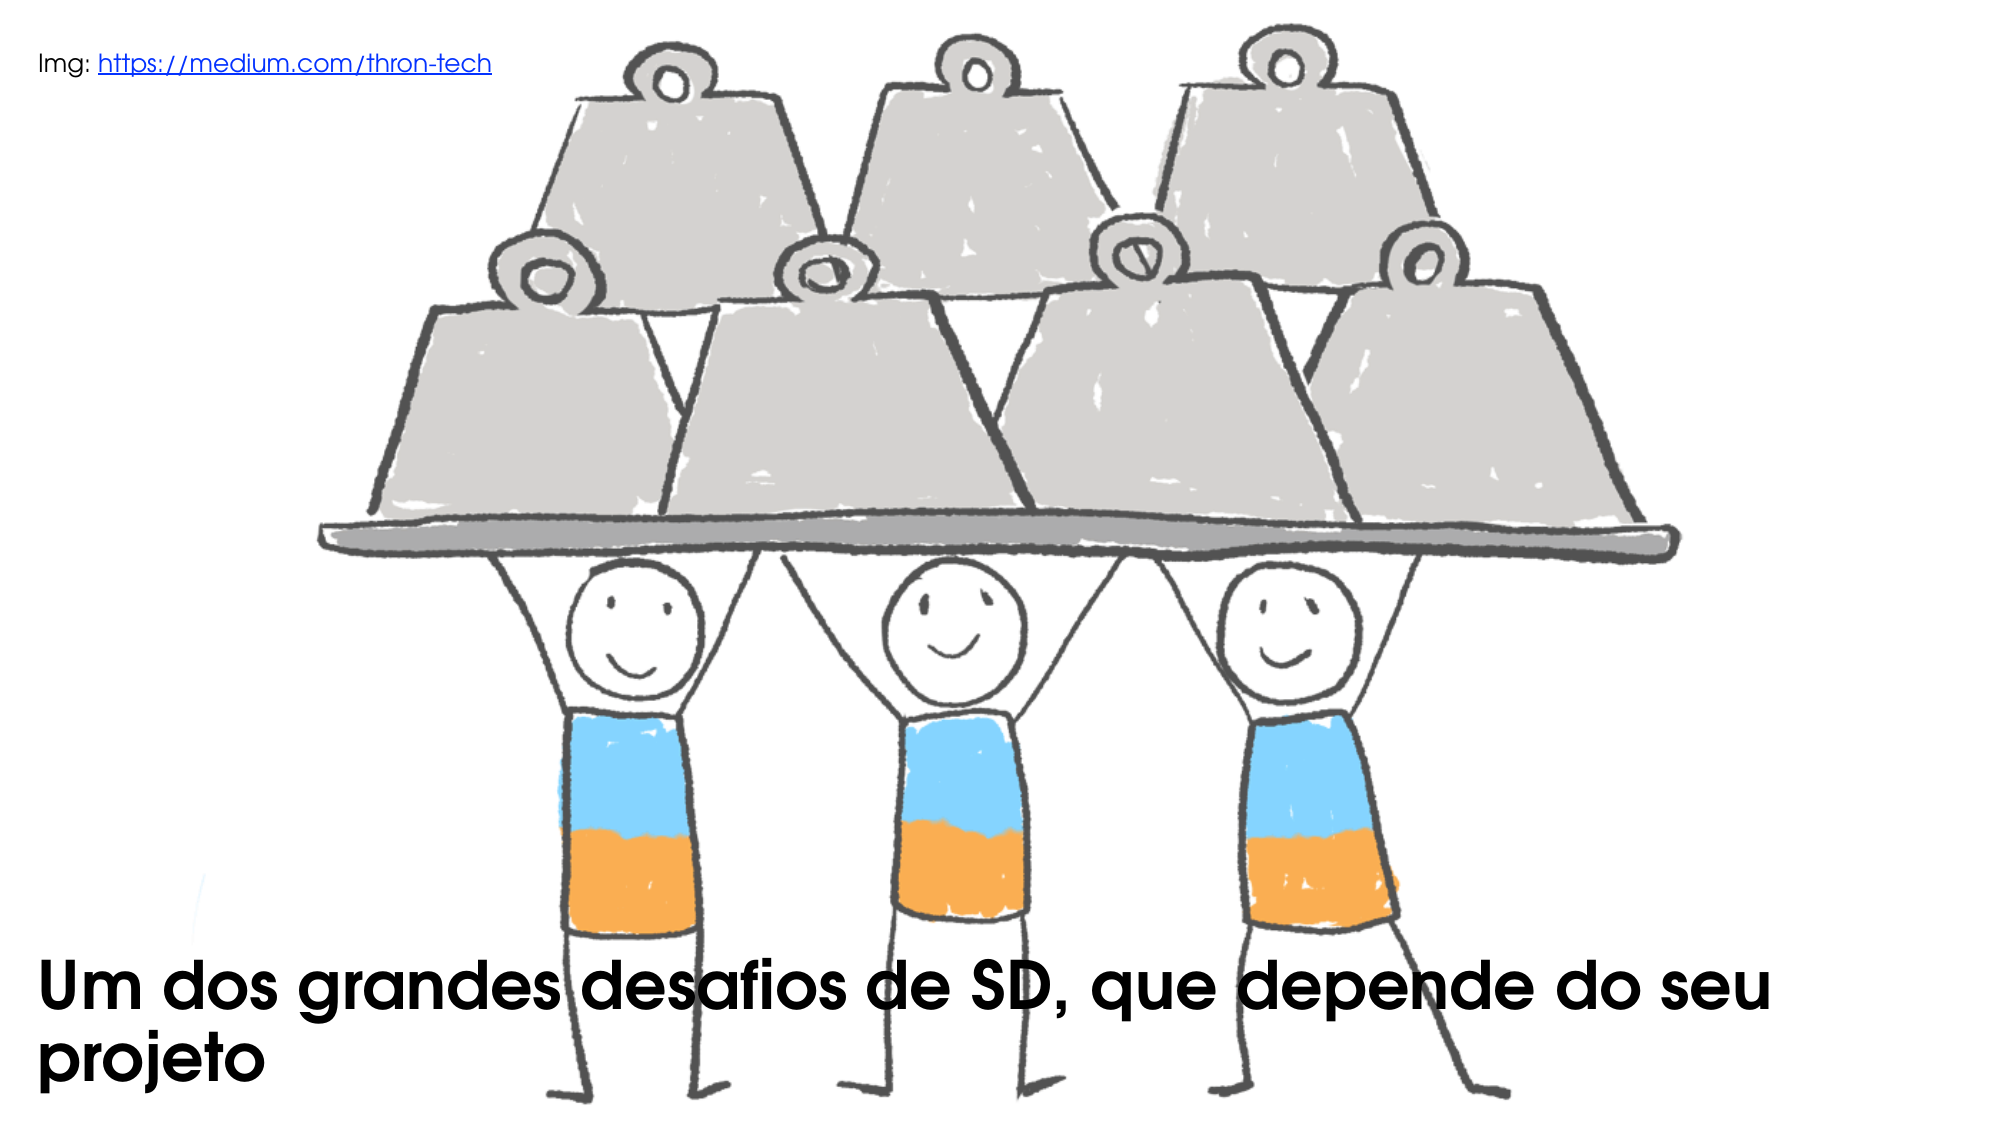

Img: https://medium.com/thron-tech
38
Um dos grandes desafios de SD, que depende do seu projeto